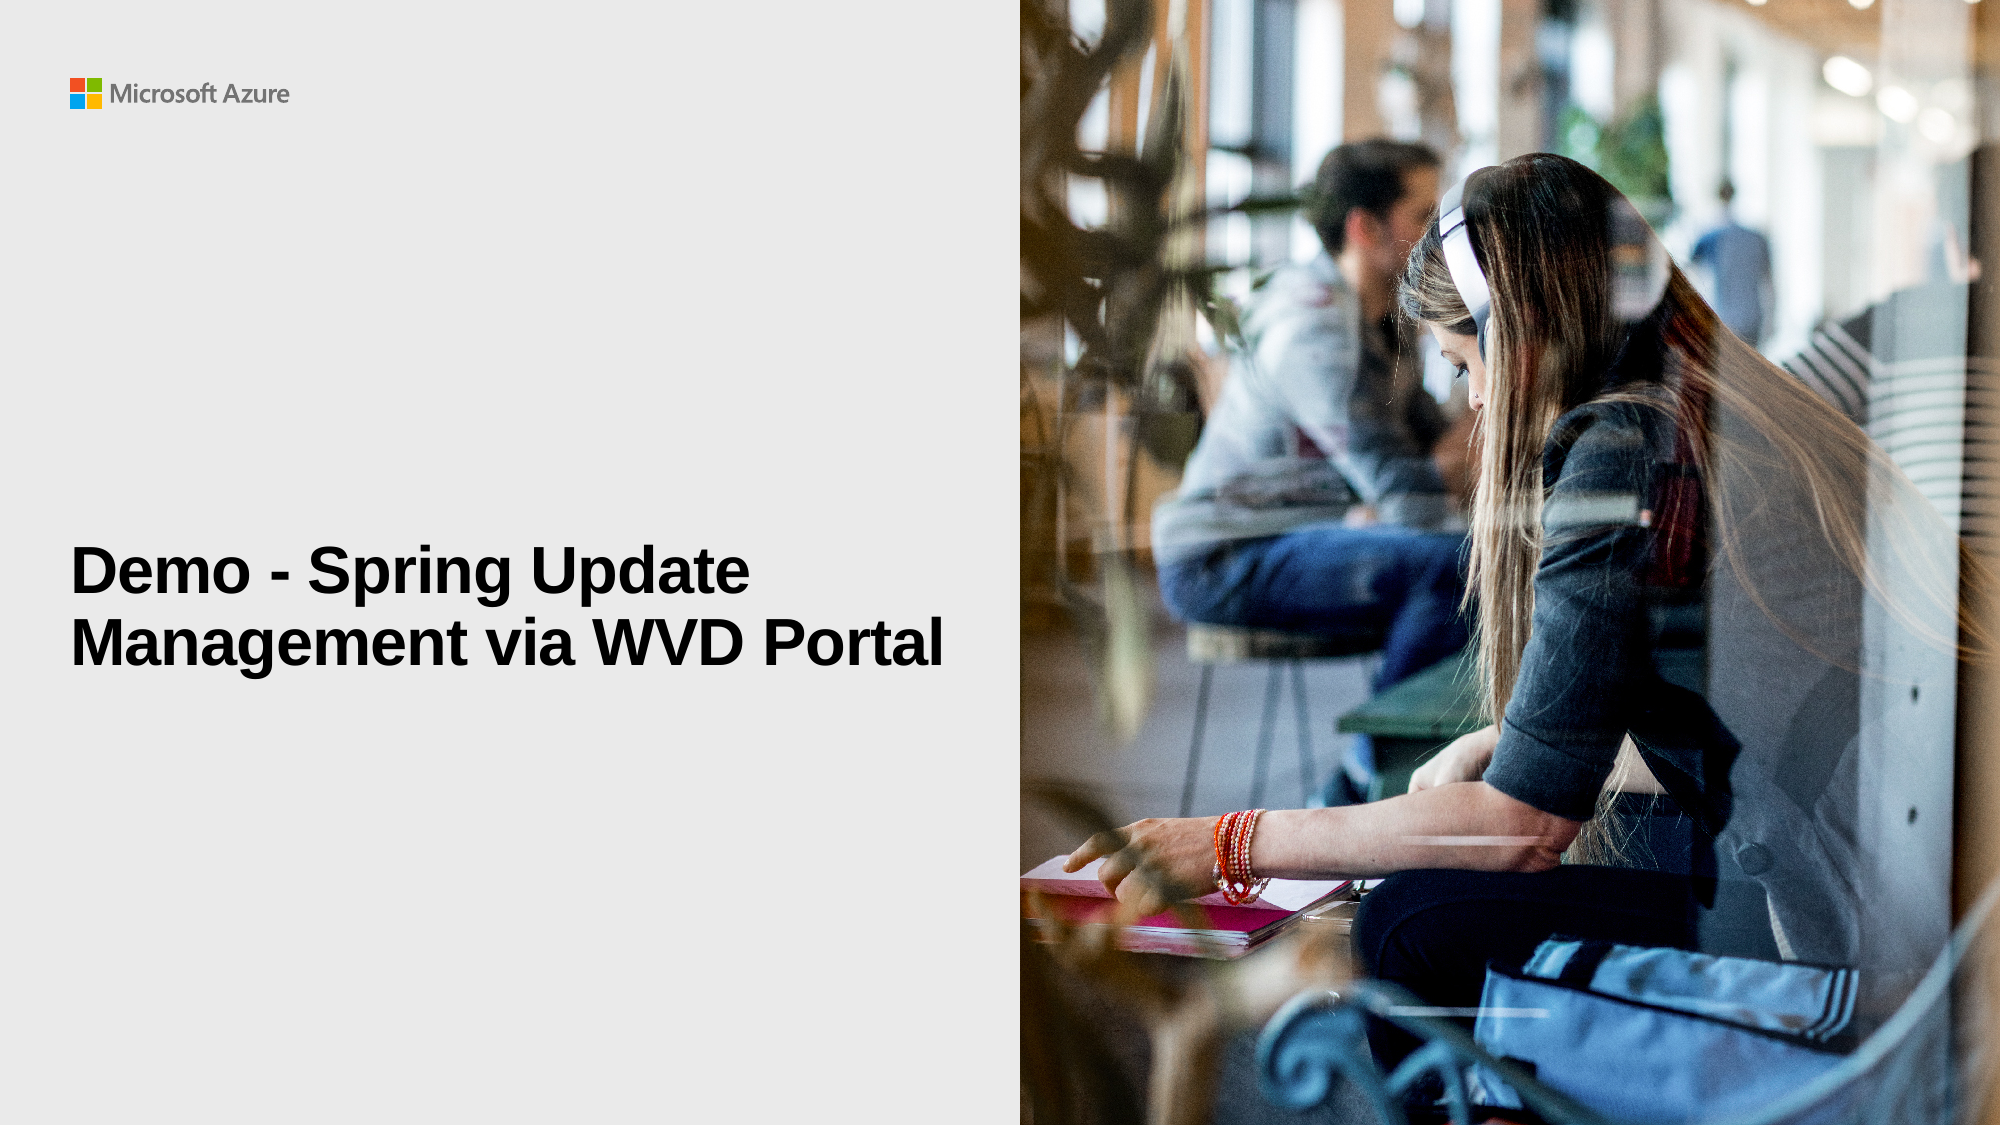

# Demo - Spring Update Management via WVD Portal